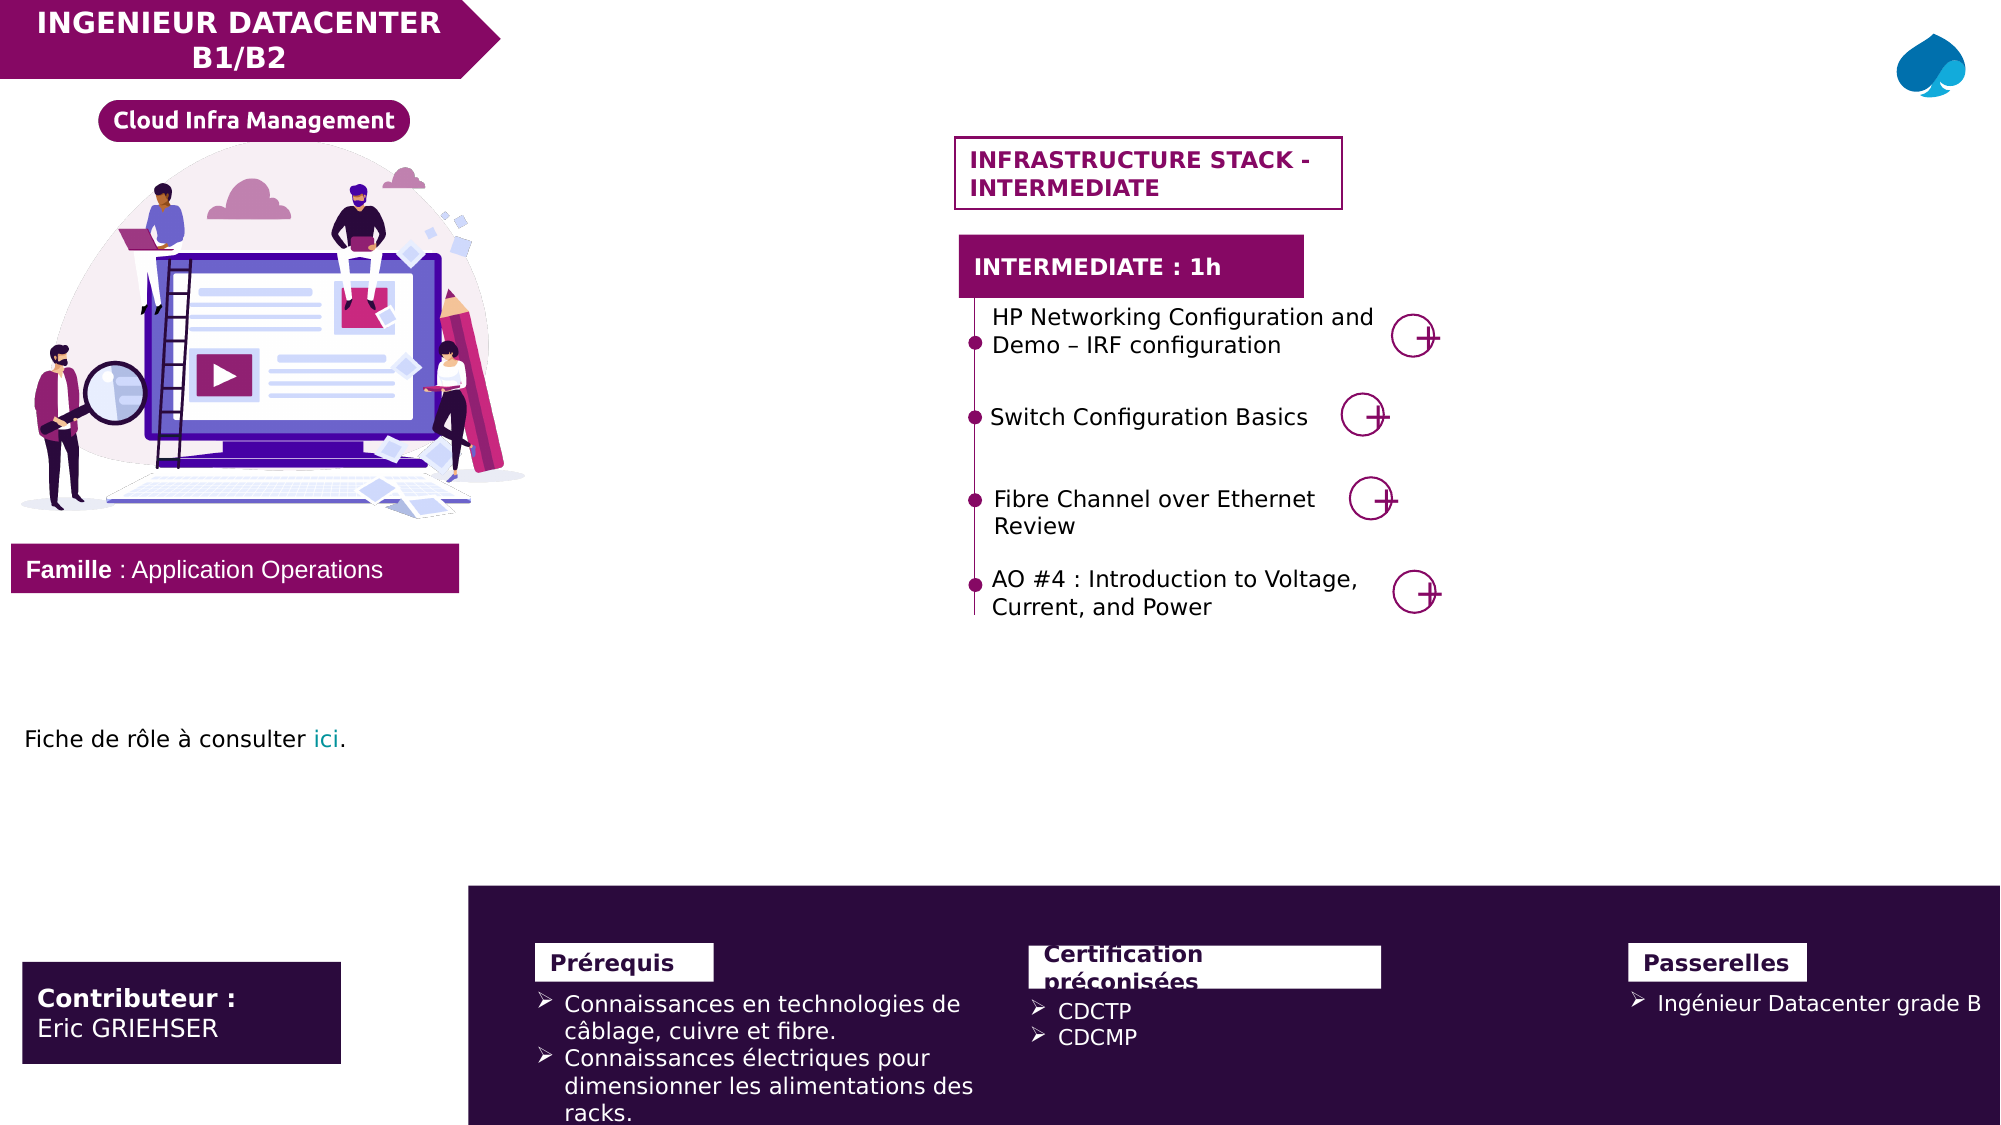

INGENIEUR DATACENTER B1/B2
INFRASTRUCTURE STACK - INTERMEDIATE
INTERMEDIATE : 1h
HP Networking Configuration and Demo – IRF configuration
+

+
Switch Configuration Basics

Fibre Channel over Ethernet Review
+

AO #4 : Introduction to Voltage, Current, and Power
+

Fiche de rôle à consulter ici.

Prérequis
Passerelles
Certification préconisées
CDCTP
CDCMP
Contributeur :
Eric GRIEHSER
Connaissances en technologies de câblage, cuivre et fibre.
Connaissances électriques pour dimensionner les alimentations des racks.
Ingénieur Datacenter grade B